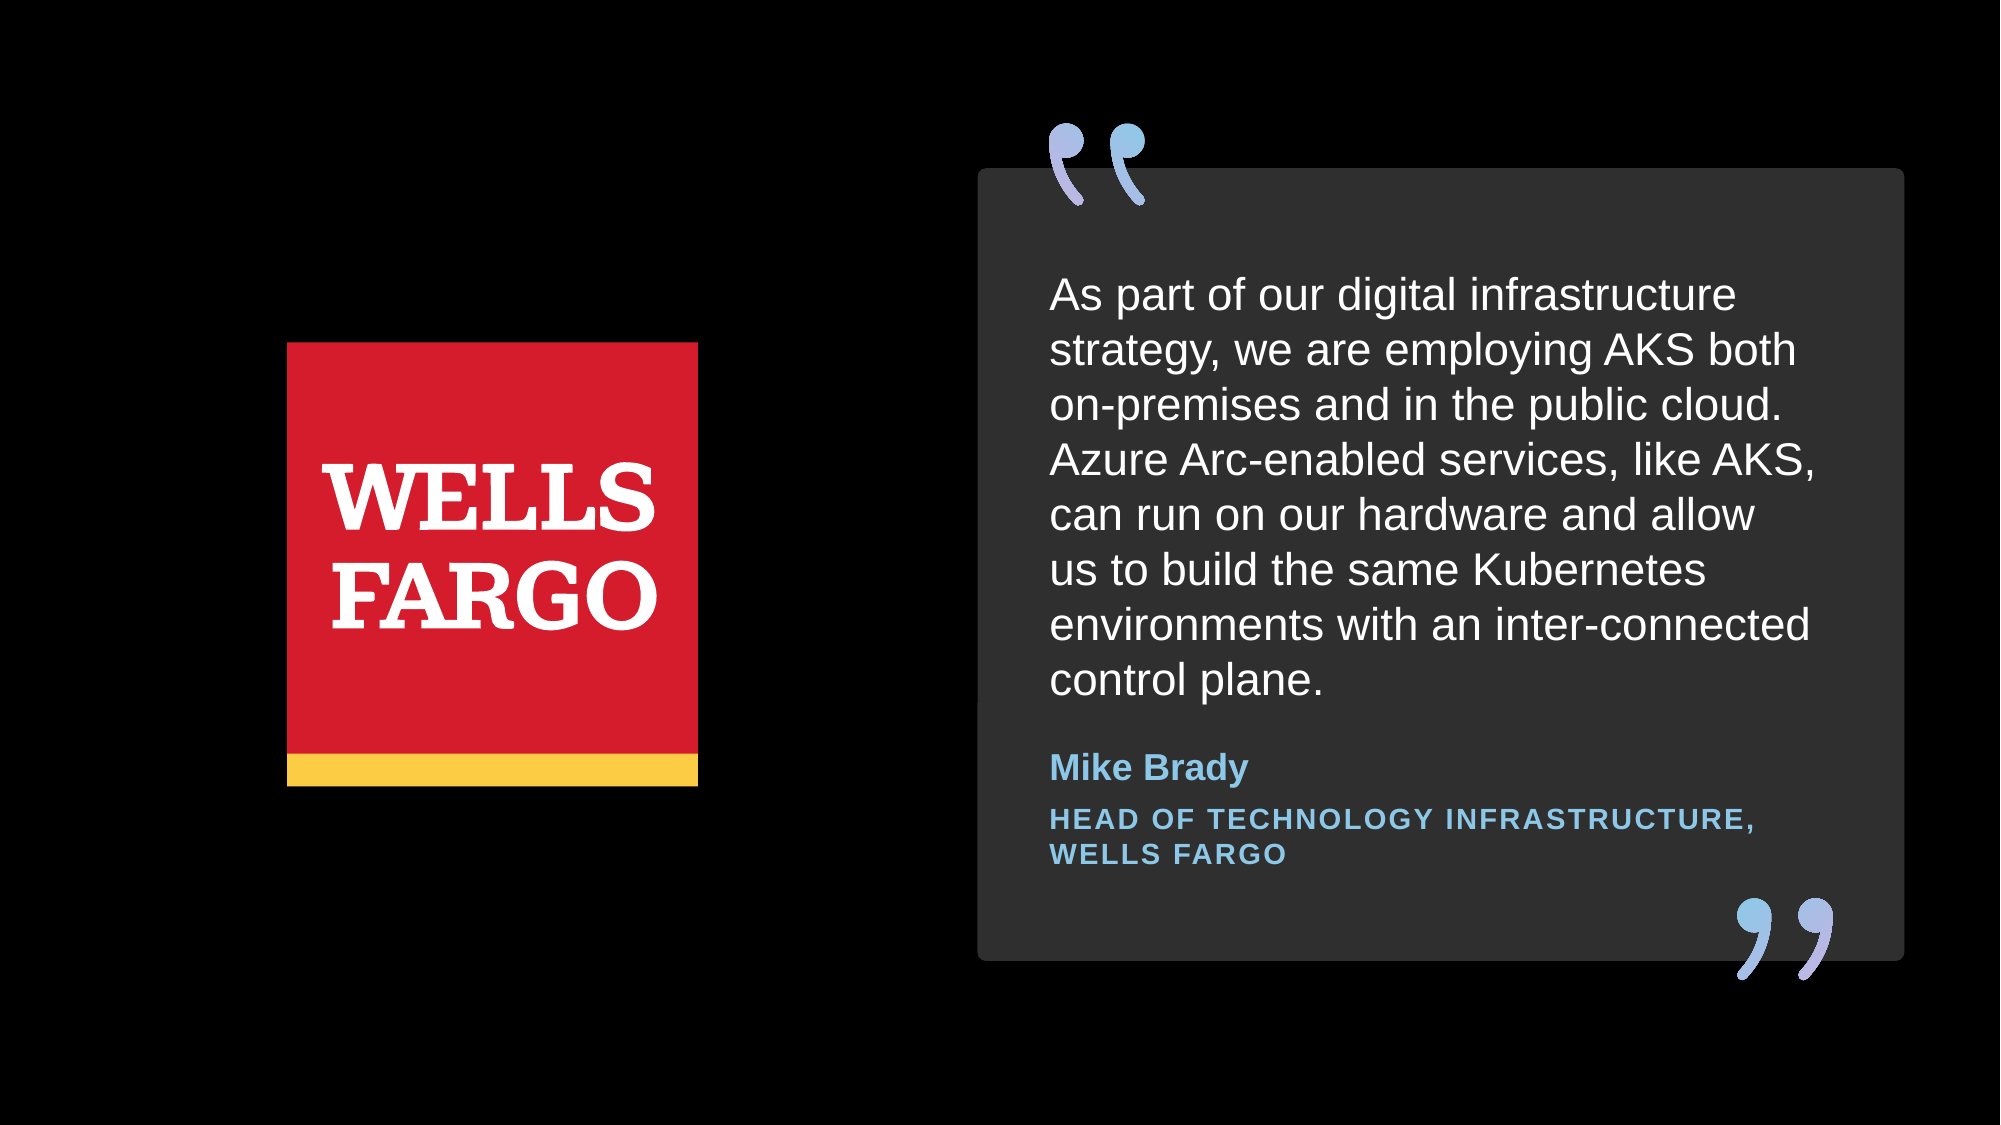

Wells Fargo
Updated

As part of our digital infrastructure strategy, we are employing AKS both on-premises and in the public cloud. Azure Arc-enabled services, like AKS, can run on our hardware and allow
us to build the same Kubernetes environments with an inter-connected control plane.

Mike Brady
HEAD OF TECHNOLOGY INFRASTRUCTURE,
WELLS FARGO